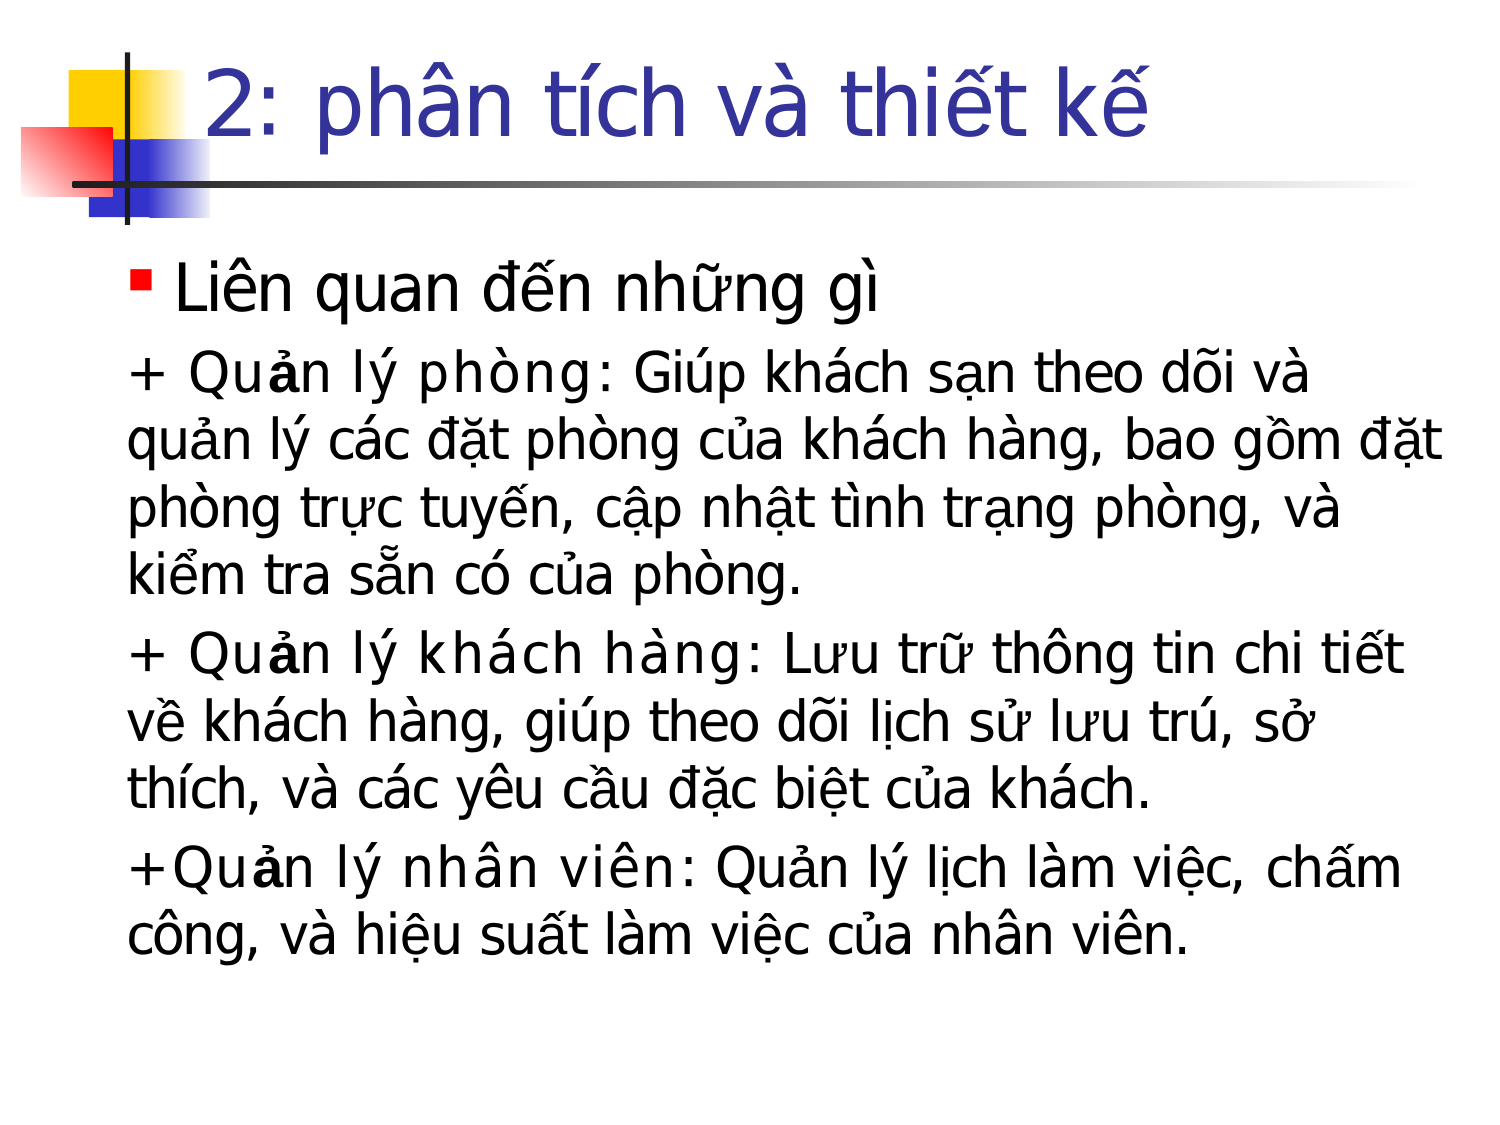

# 2: phân tích và thiết kế
Liên quan đến những gì
+ Quản lý phòng: Giúp khách sạn theo dõi và quản lý các đặt phòng của khách hàng, bao gồm đặt phòng trực tuyến, cập nhật tình trạng phòng, và kiểm tra sẵn có của phòng.
+ Quản lý khách hàng: Lưu trữ thông tin chi tiết về khách hàng, giúp theo dõi lịch sử lưu trú, sở thích, và các yêu cầu đặc biệt của khách.
+Quản lý nhân viên: Quản lý lịch làm việc, chấm công, và hiệu suất làm việc của nhân viên.